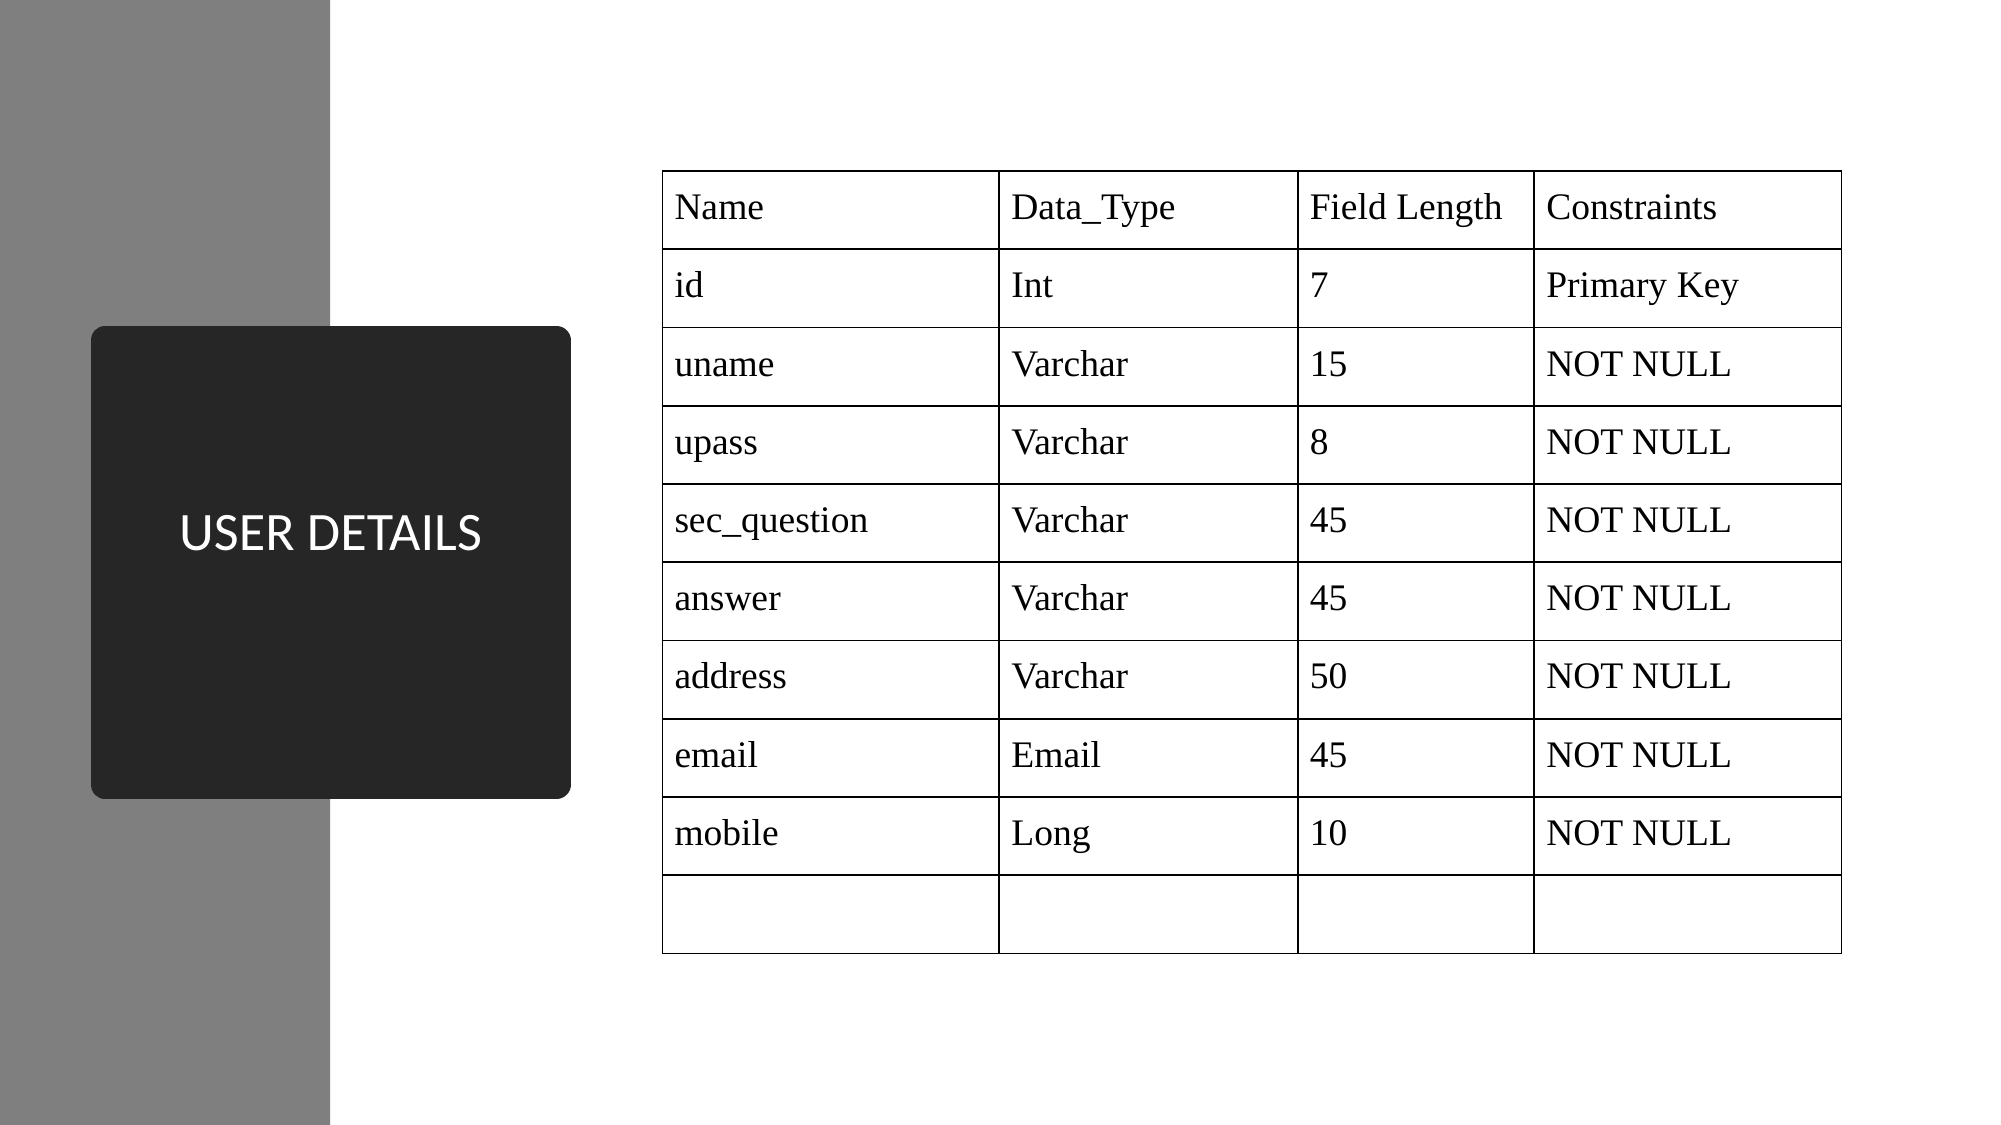

| Name | Data\_Type | Field Length | Constraints |
| --- | --- | --- | --- |
| id | Int | 7 | Primary Key |
| uname | Varchar | 15 | NOT NULL |
| upass | Varchar | 8 | NOT NULL |
| sec\_question | Varchar | 45 | NOT NULL |
| answer | Varchar | 45 | NOT NULL |
| address | Varchar | 50 | NOT NULL |
| email | Email | 45 | NOT NULL |
| mobile | Long | 10 | NOT NULL |
|  |  |  |  |
# USER DETAILS